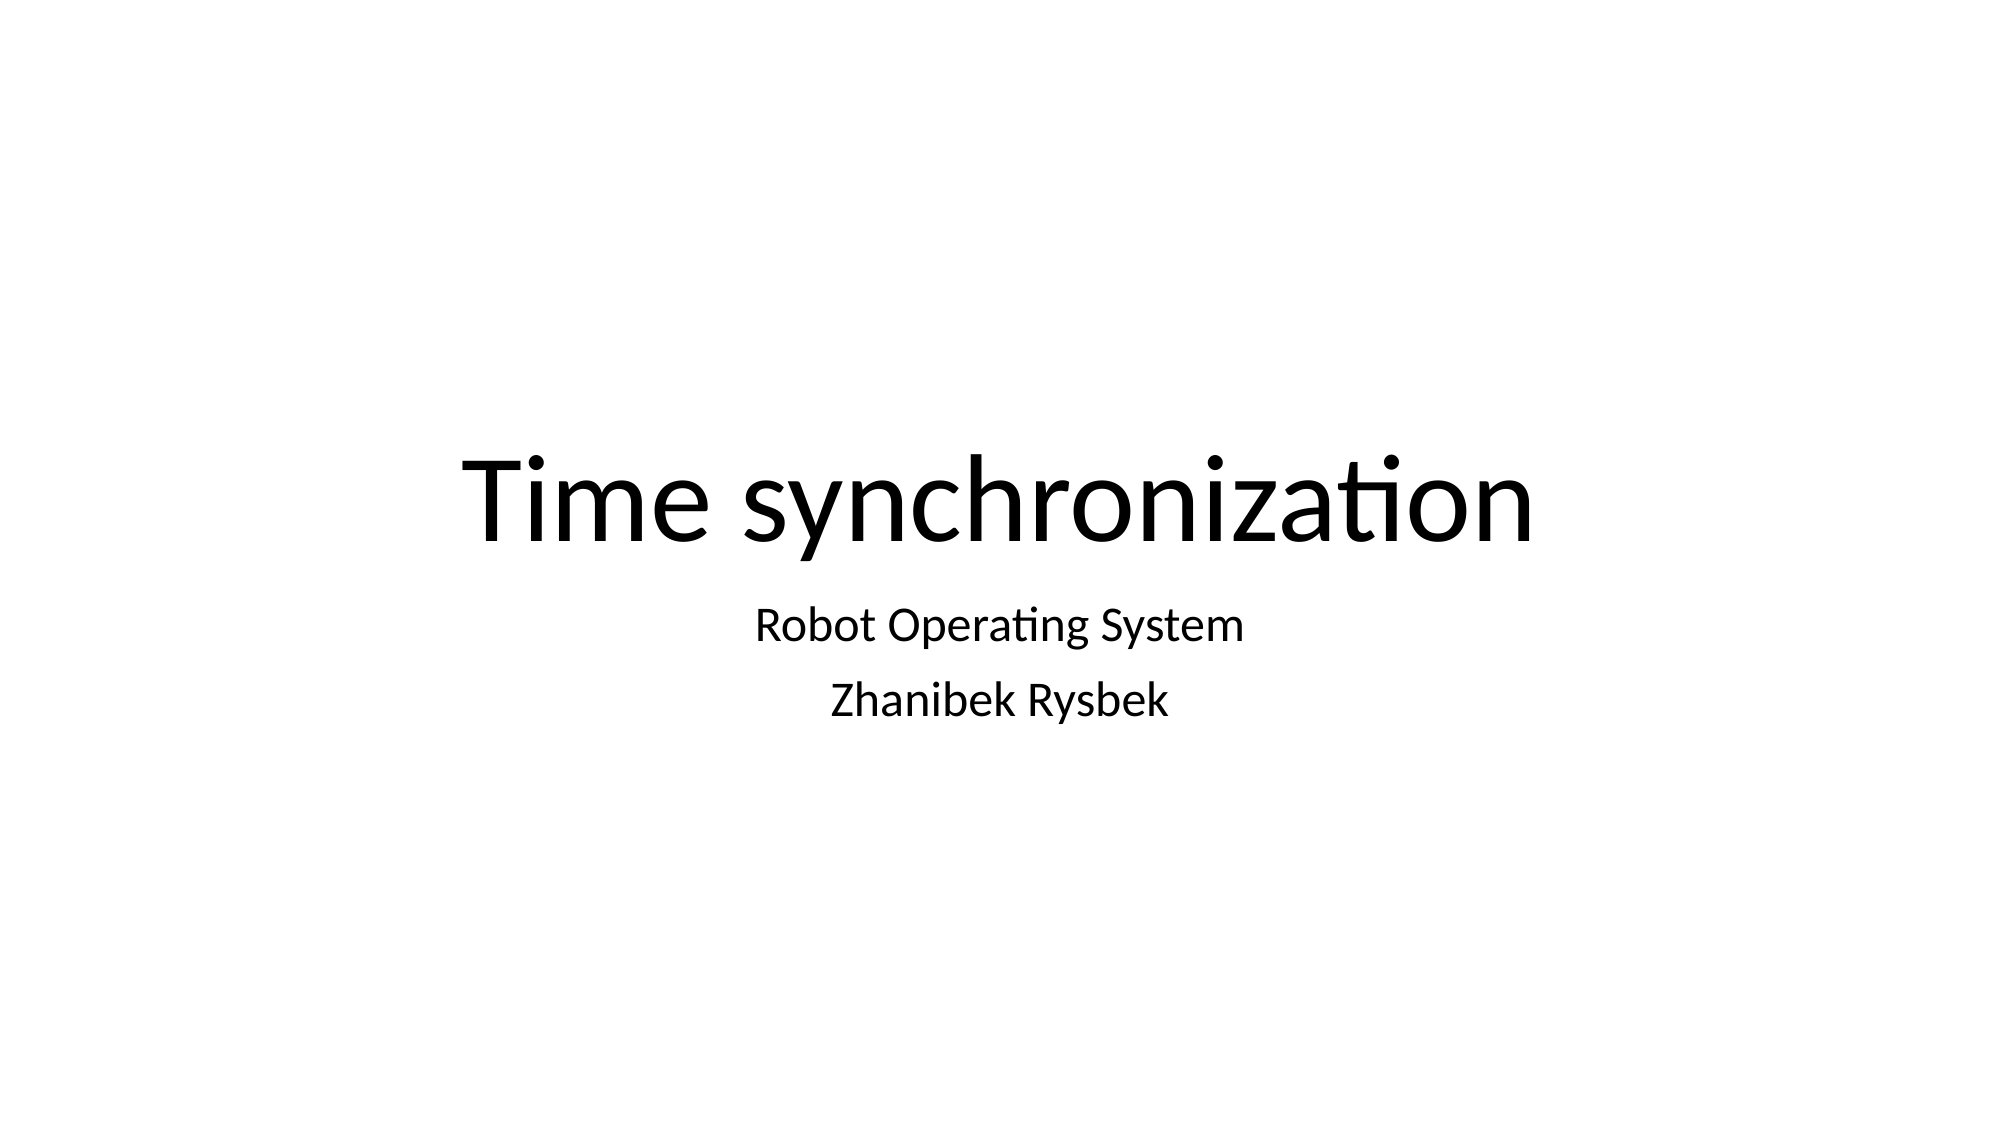

# Time synchronization
Robot Operating System
Zhanibek Rysbek